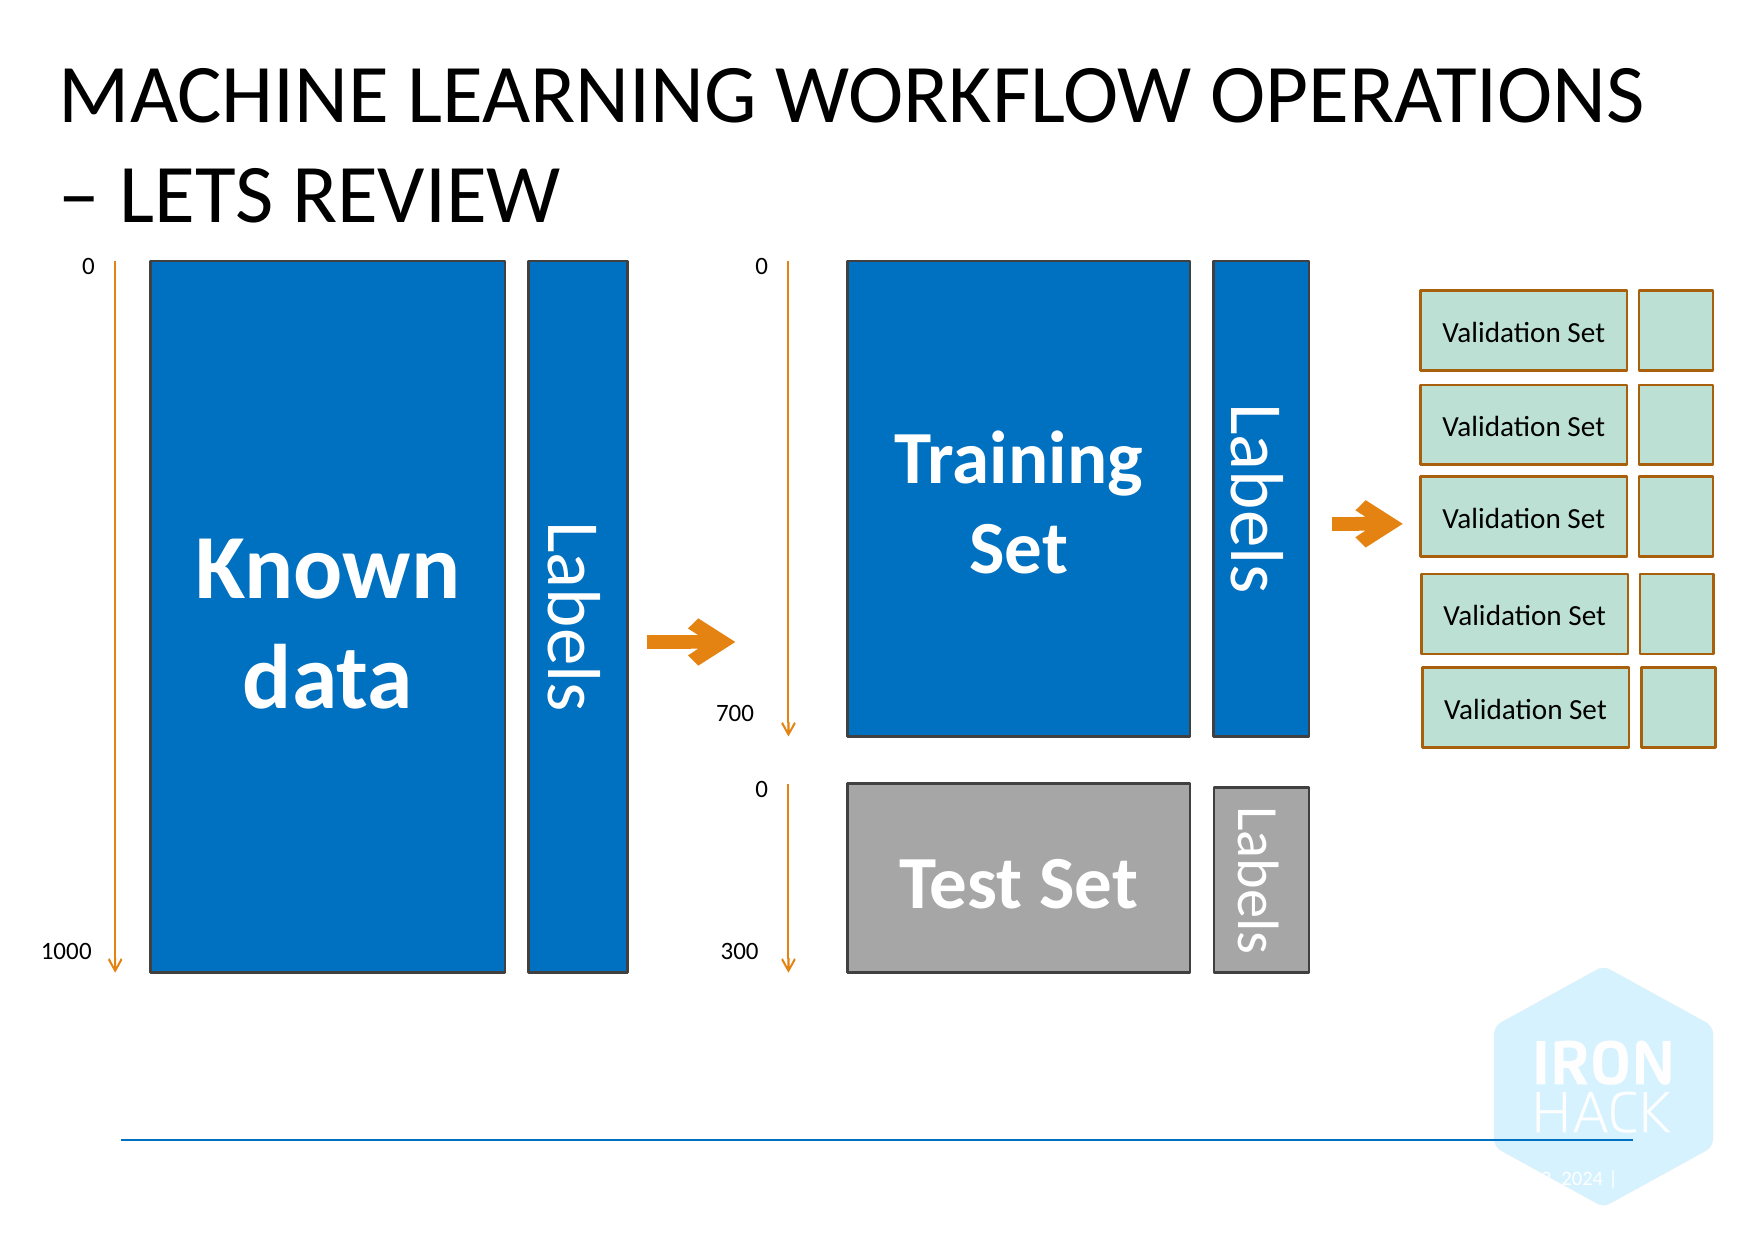

Machine learning workflow operations – Lets Review
0
0
Known data
Labels
Training Set
Labels
Validation Set

Validation Set

Validation Set

Validation Set

Validation Set

700
0
Test Set
Labels
1000
300
May 22, 2024 |
94